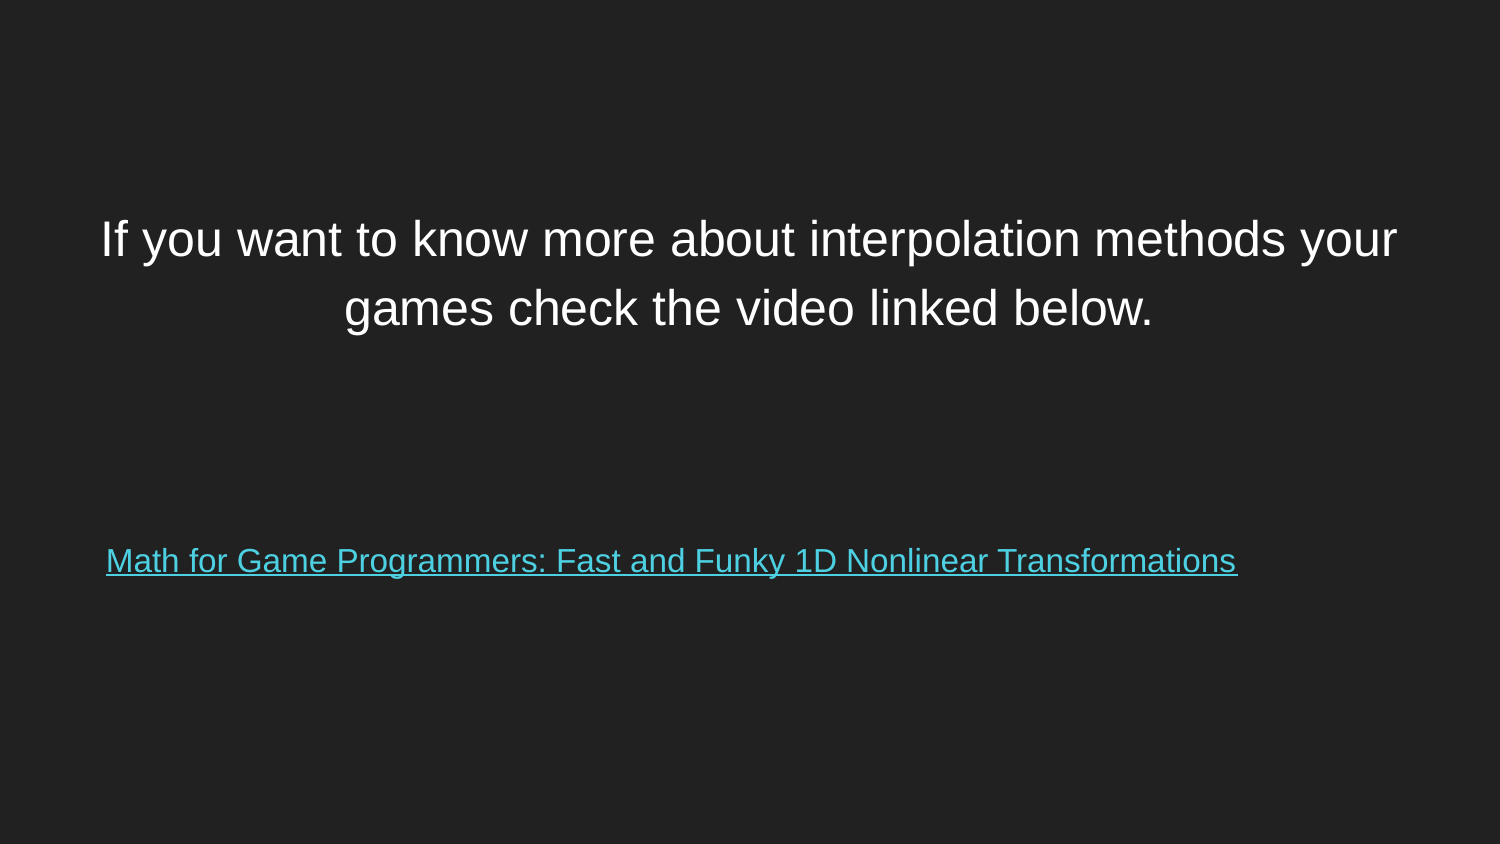

If you want to know more about interpolation methods your games check the video linked below.
Math for Game Programmers: Fast and Funky 1D Nonlinear Transformations